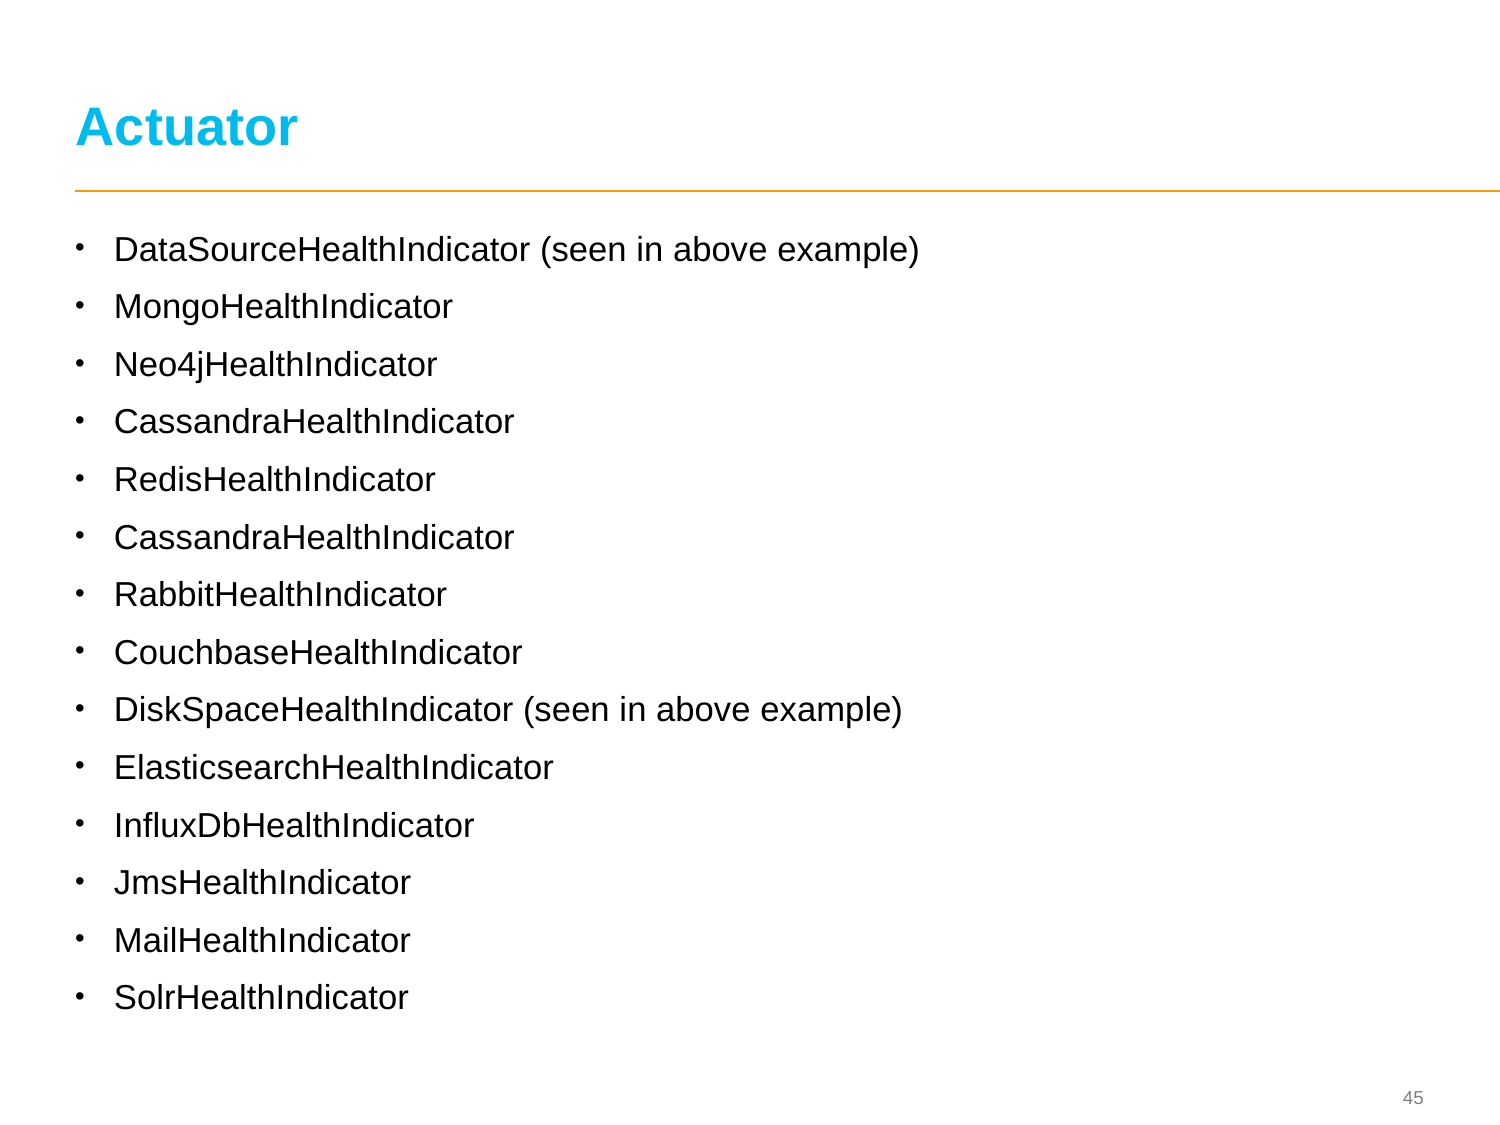

# Actuator
DataSourceHealthIndicator (seen in above example)
MongoHealthIndicator
Neo4jHealthIndicator
CassandraHealthIndicator
RedisHealthIndicator
CassandraHealthIndicator
RabbitHealthIndicator
CouchbaseHealthIndicator
DiskSpaceHealthIndicator (seen in above example)
ElasticsearchHealthIndicator
InfluxDbHealthIndicator
JmsHealthIndicator
MailHealthIndicator
SolrHealthIndicator